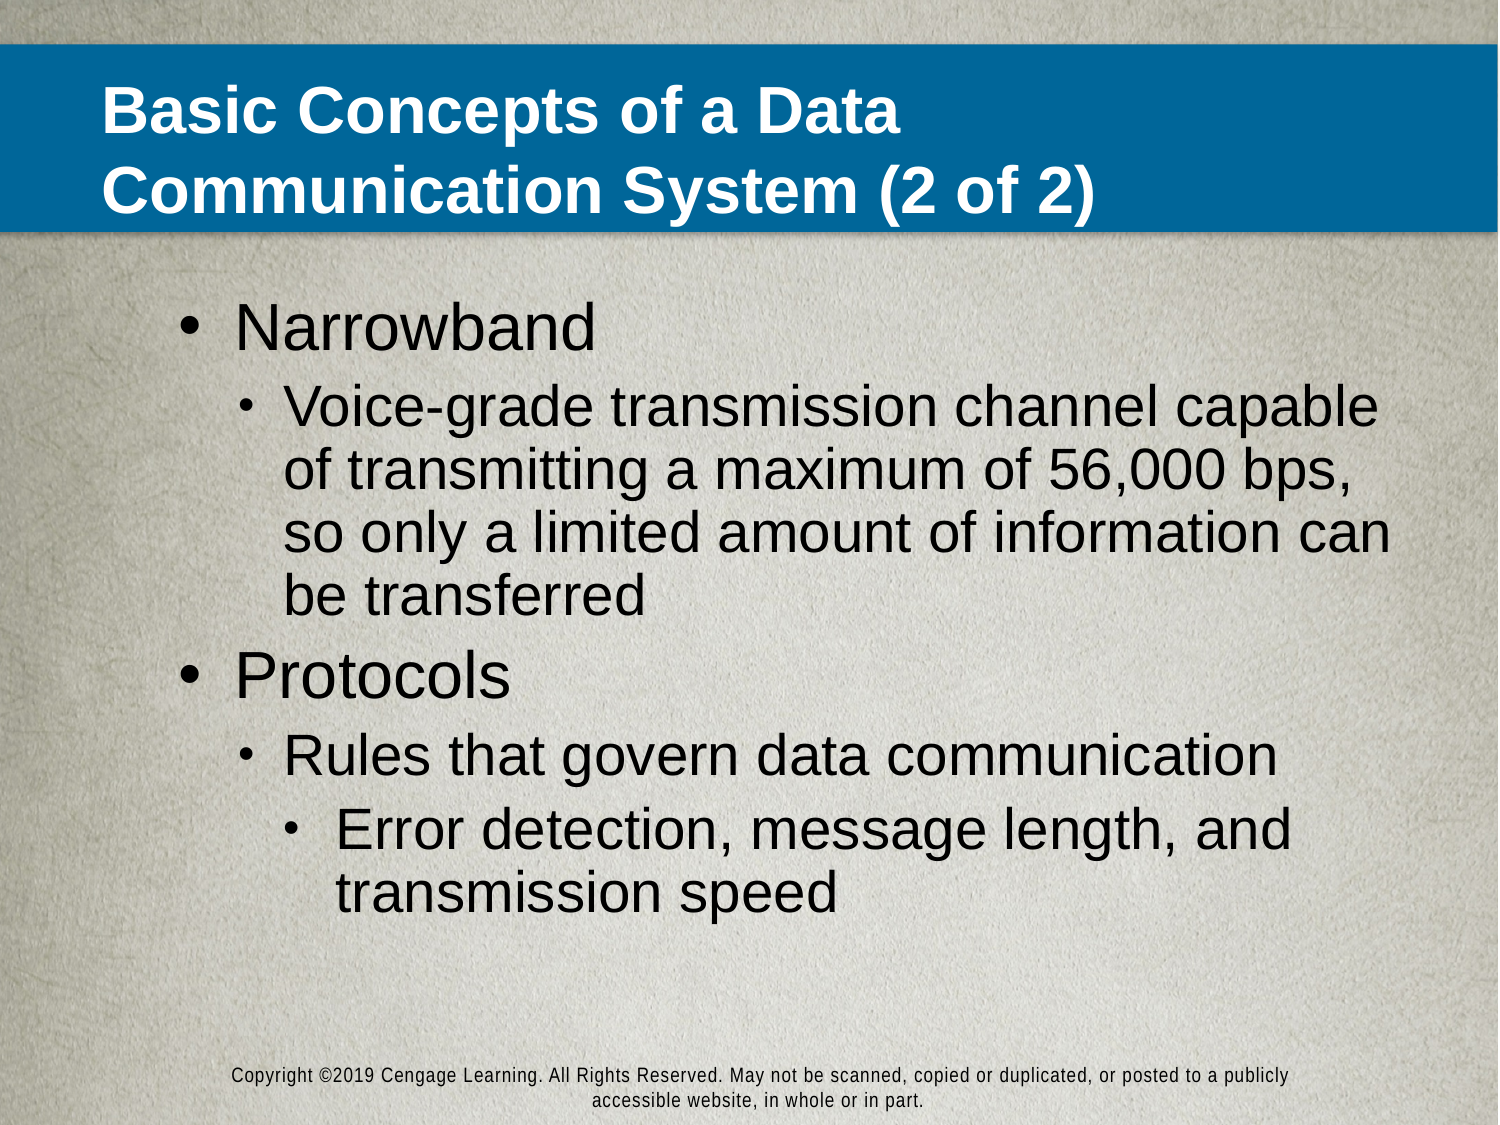

# Basic Concepts of a Data Communication System (2 of 2)
Narrowband
Voice-grade transmission channel capable of transmitting a maximum of 56,000 bps, so only a limited amount of information can be transferred
Protocols
Rules that govern data communication
Error detection, message length, and transmission speed